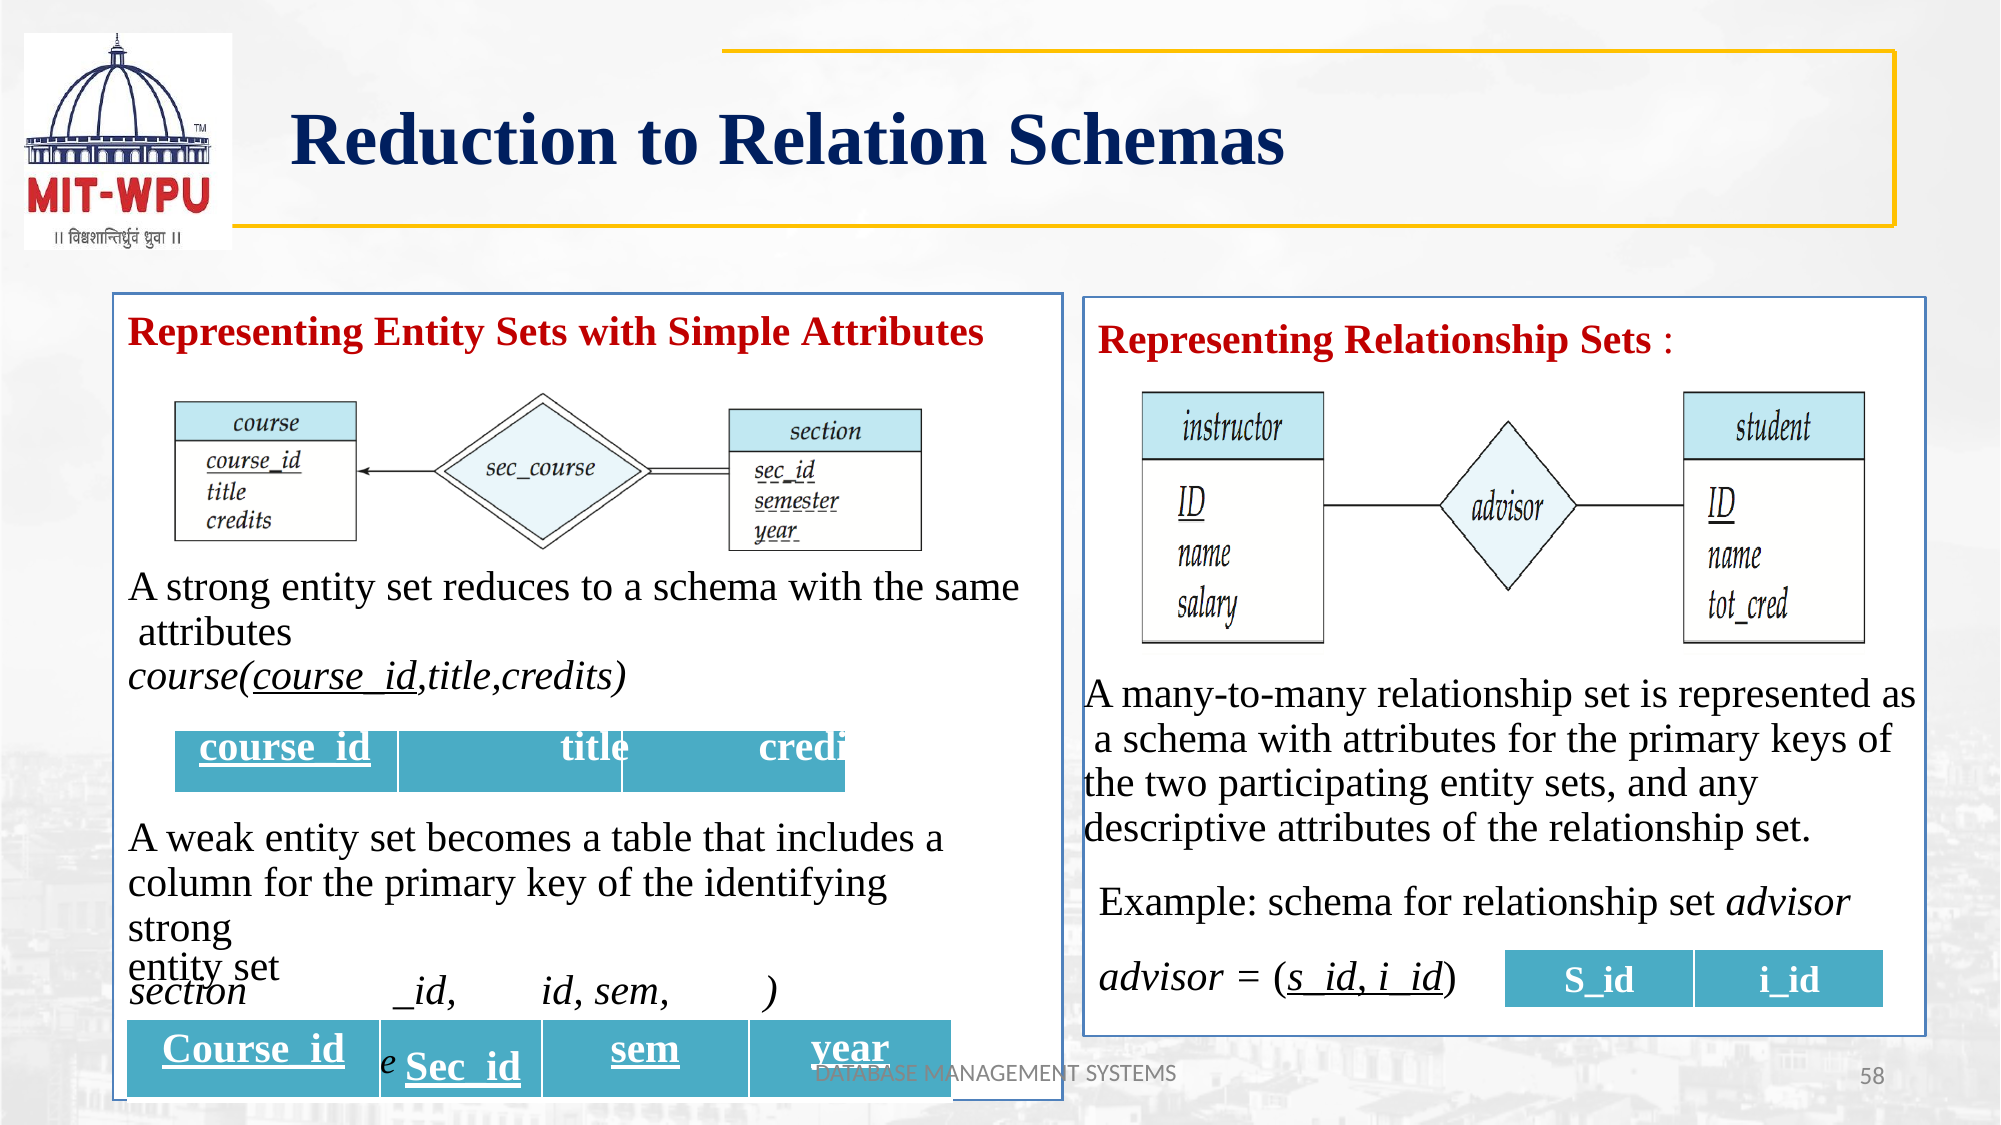

# Reduction to Relation Schemas
| Representing Entity Sets with Simple Attributes A strong entity set reduces to a schema with the same attributes course(course\_id,title,credits) course\_id title credits A weak entity set becomes a table that includes a column for the primary key of the identifying strong entity set |  |  |  |  |  |
| --- | --- | --- | --- | --- | --- |
|  | Course\_id | e Sec\_id | sem | year |  |

Representing Relationship Sets :

A many-to-many relationship set is represented as  a schema with attributes for the primary keys of  the two participating entity sets, and any  descriptive attributes of the relationship set.
Example: schema for relationship set advisor
advisor = (s_id, i_id)
S_id	i_id
section ( cours
_id, sec_
id, sem, year
)
DATABASE MANAGEMENT SYSTEMS
58